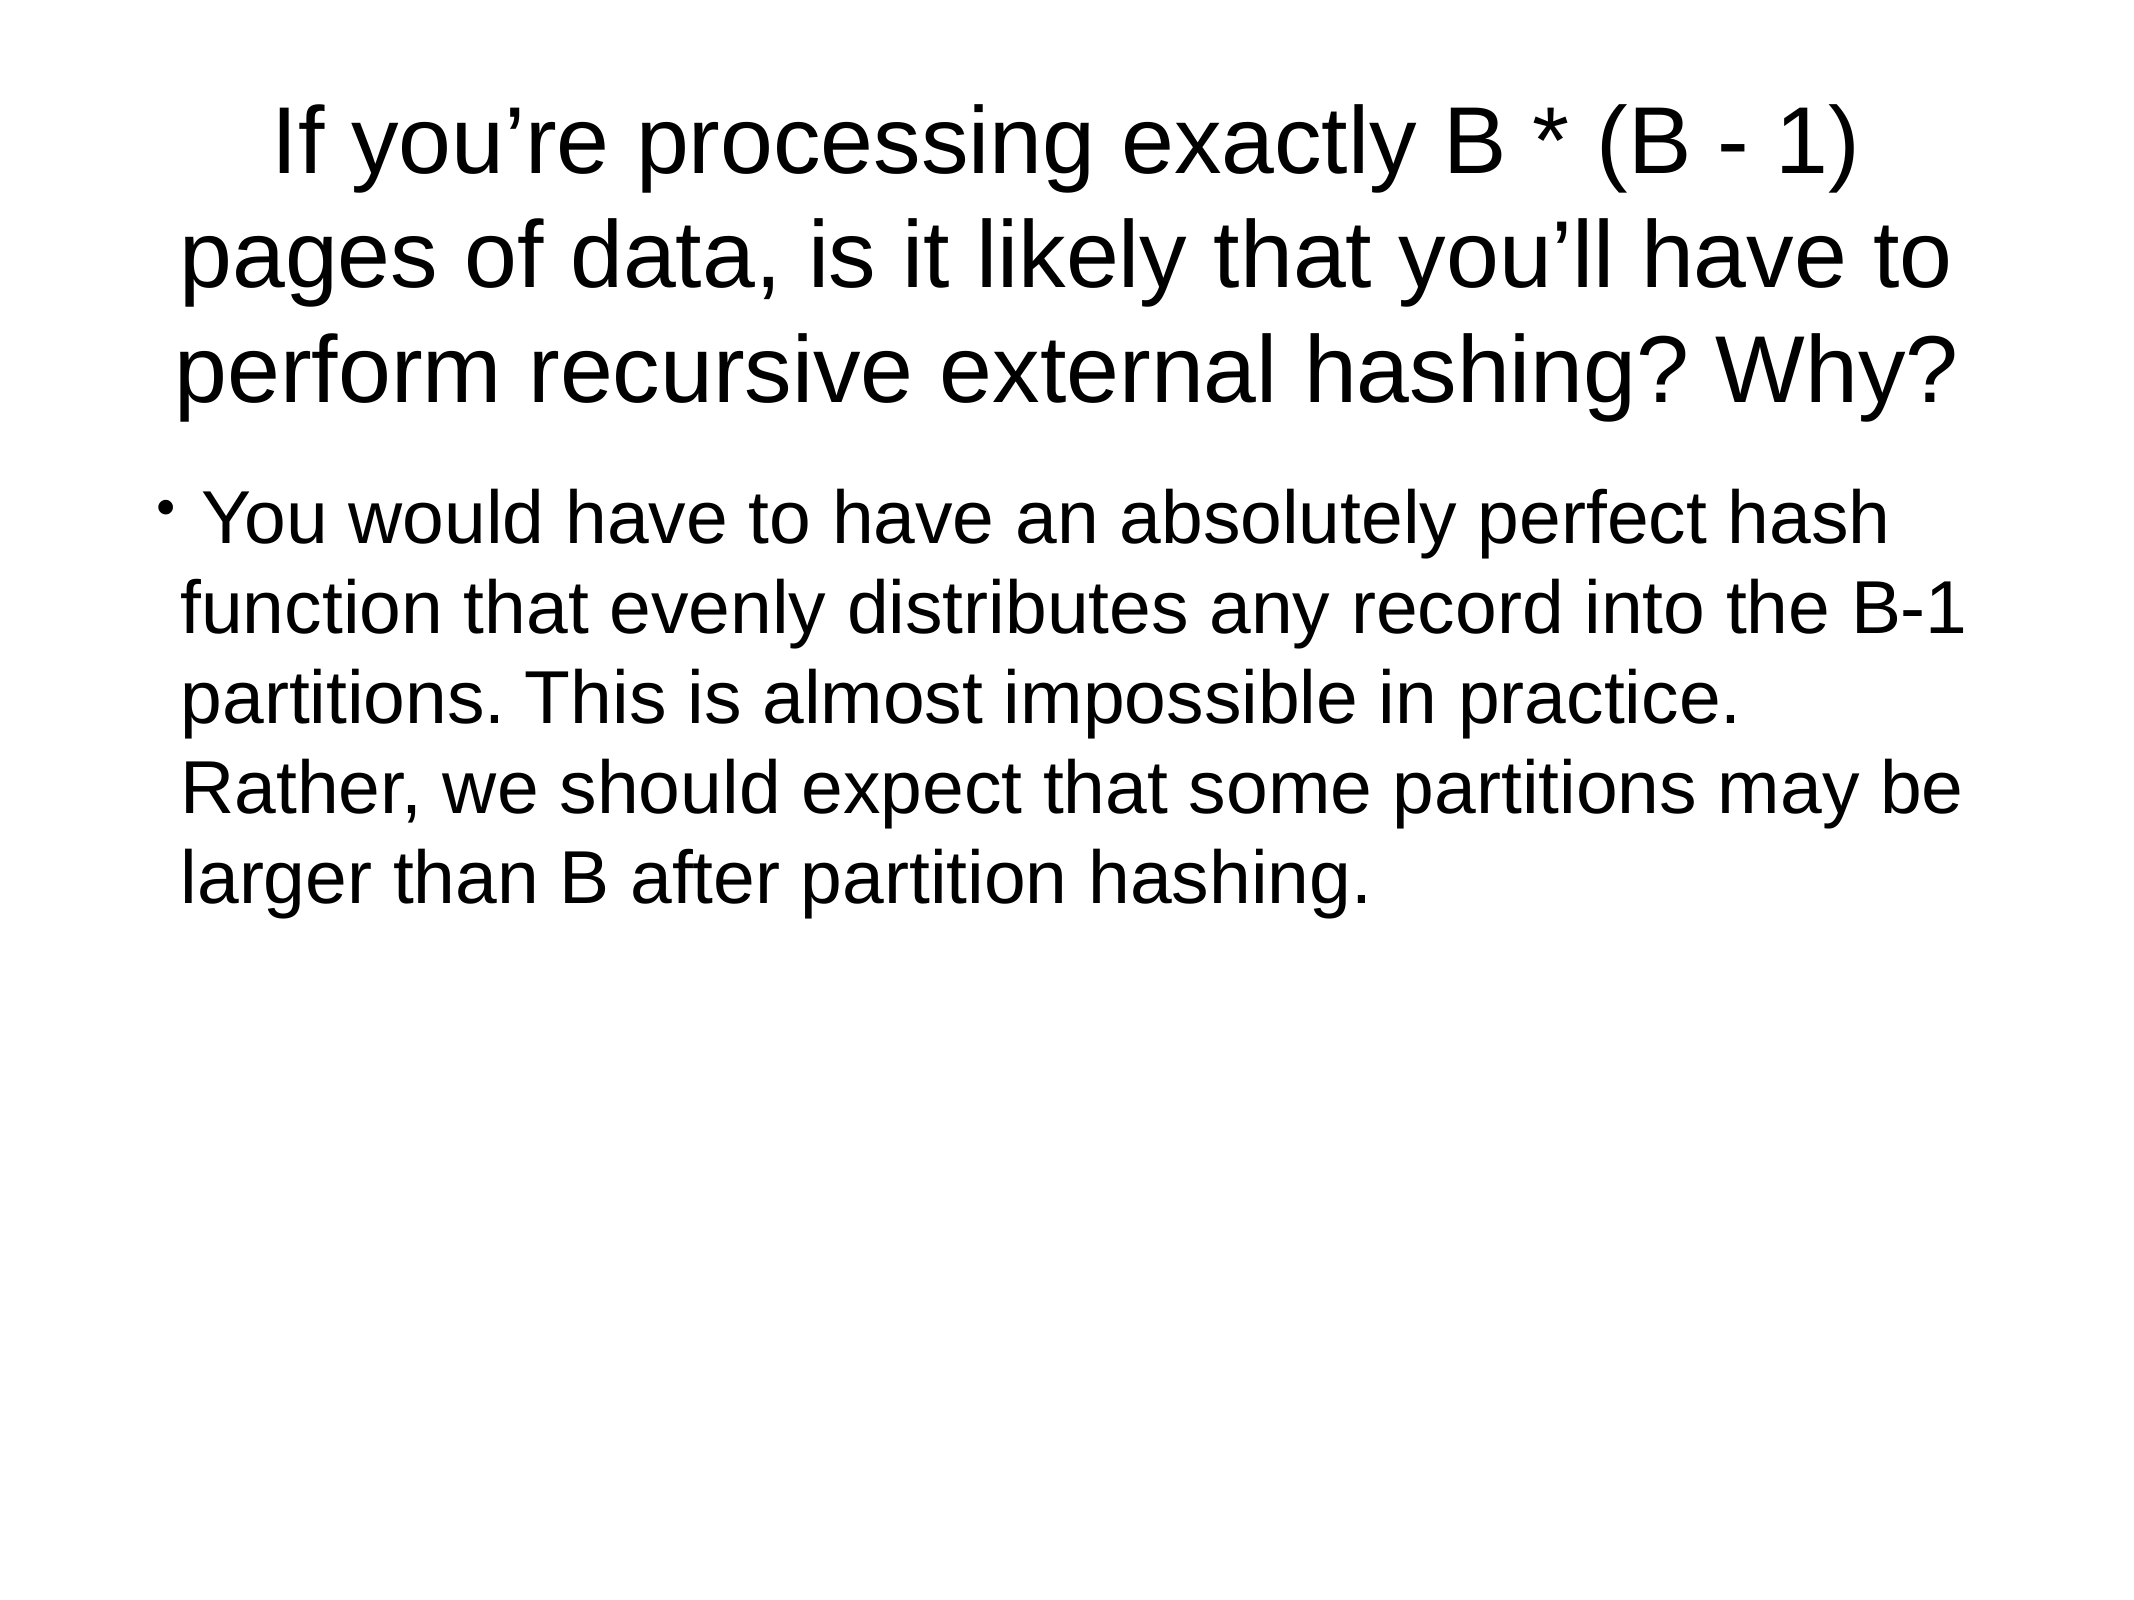

# If you’re processing exactly B * (B - 1) pages of data, is it likely that you’ll have to perform recursive external hashing? Why?
 You would have to have an absolutely perfect hash function that evenly distributes any record into the B-1 partitions. This is almost impossible in practice. Rather, we should expect that some partitions may be larger than B after partition hashing.